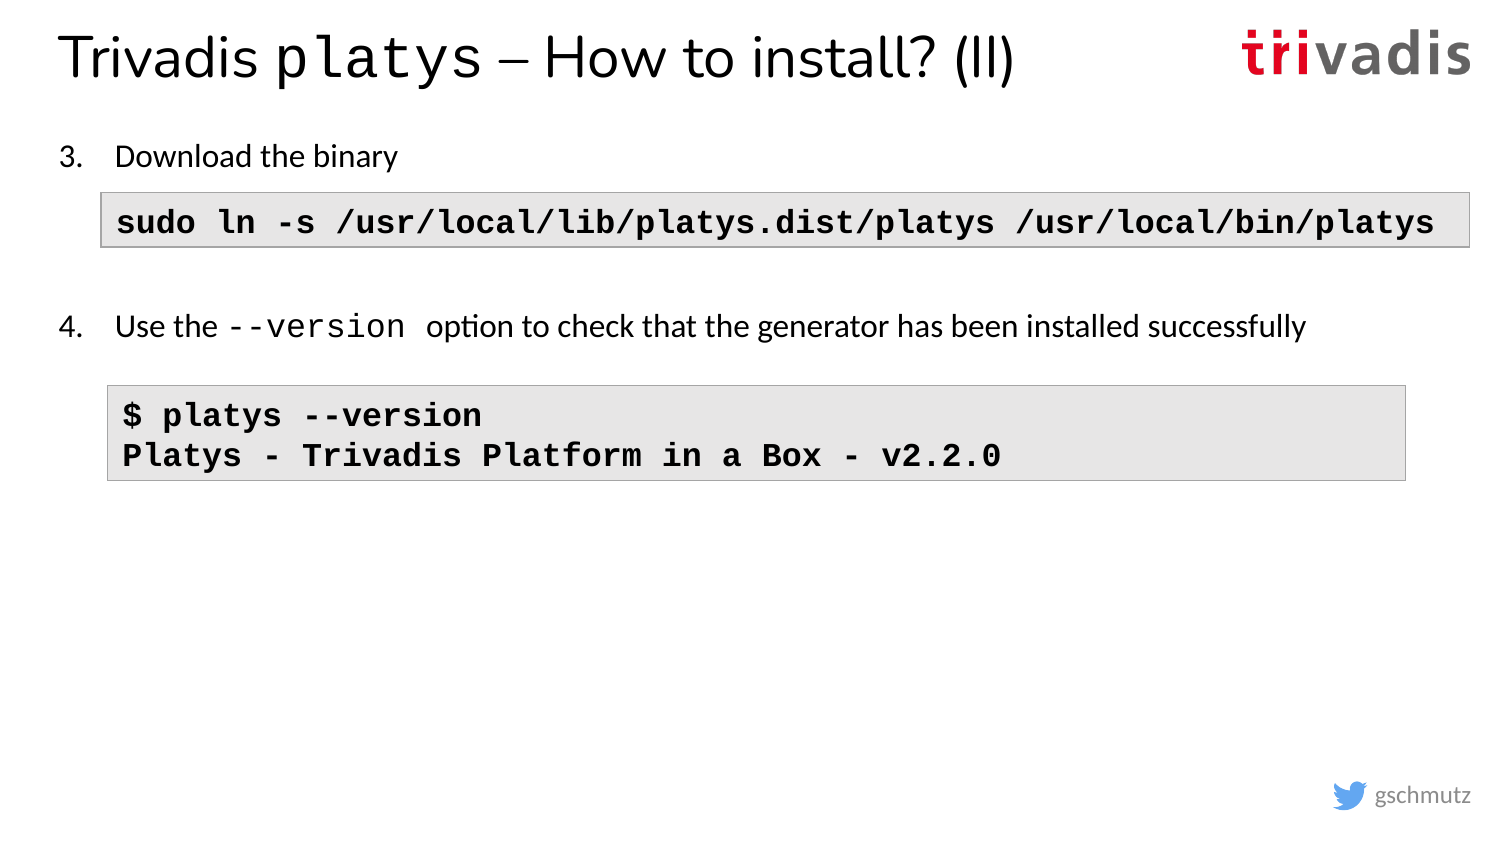

# Trivadis platys – How to install? (II)
Download the binary

Use the --version option to check that the generator has been installed successfully

sudo ln -s /usr/local/lib/platys.dist/platys /usr/local/bin/platys
$ platys --version
Platys - Trivadis Platform in a Box - v2.2.0